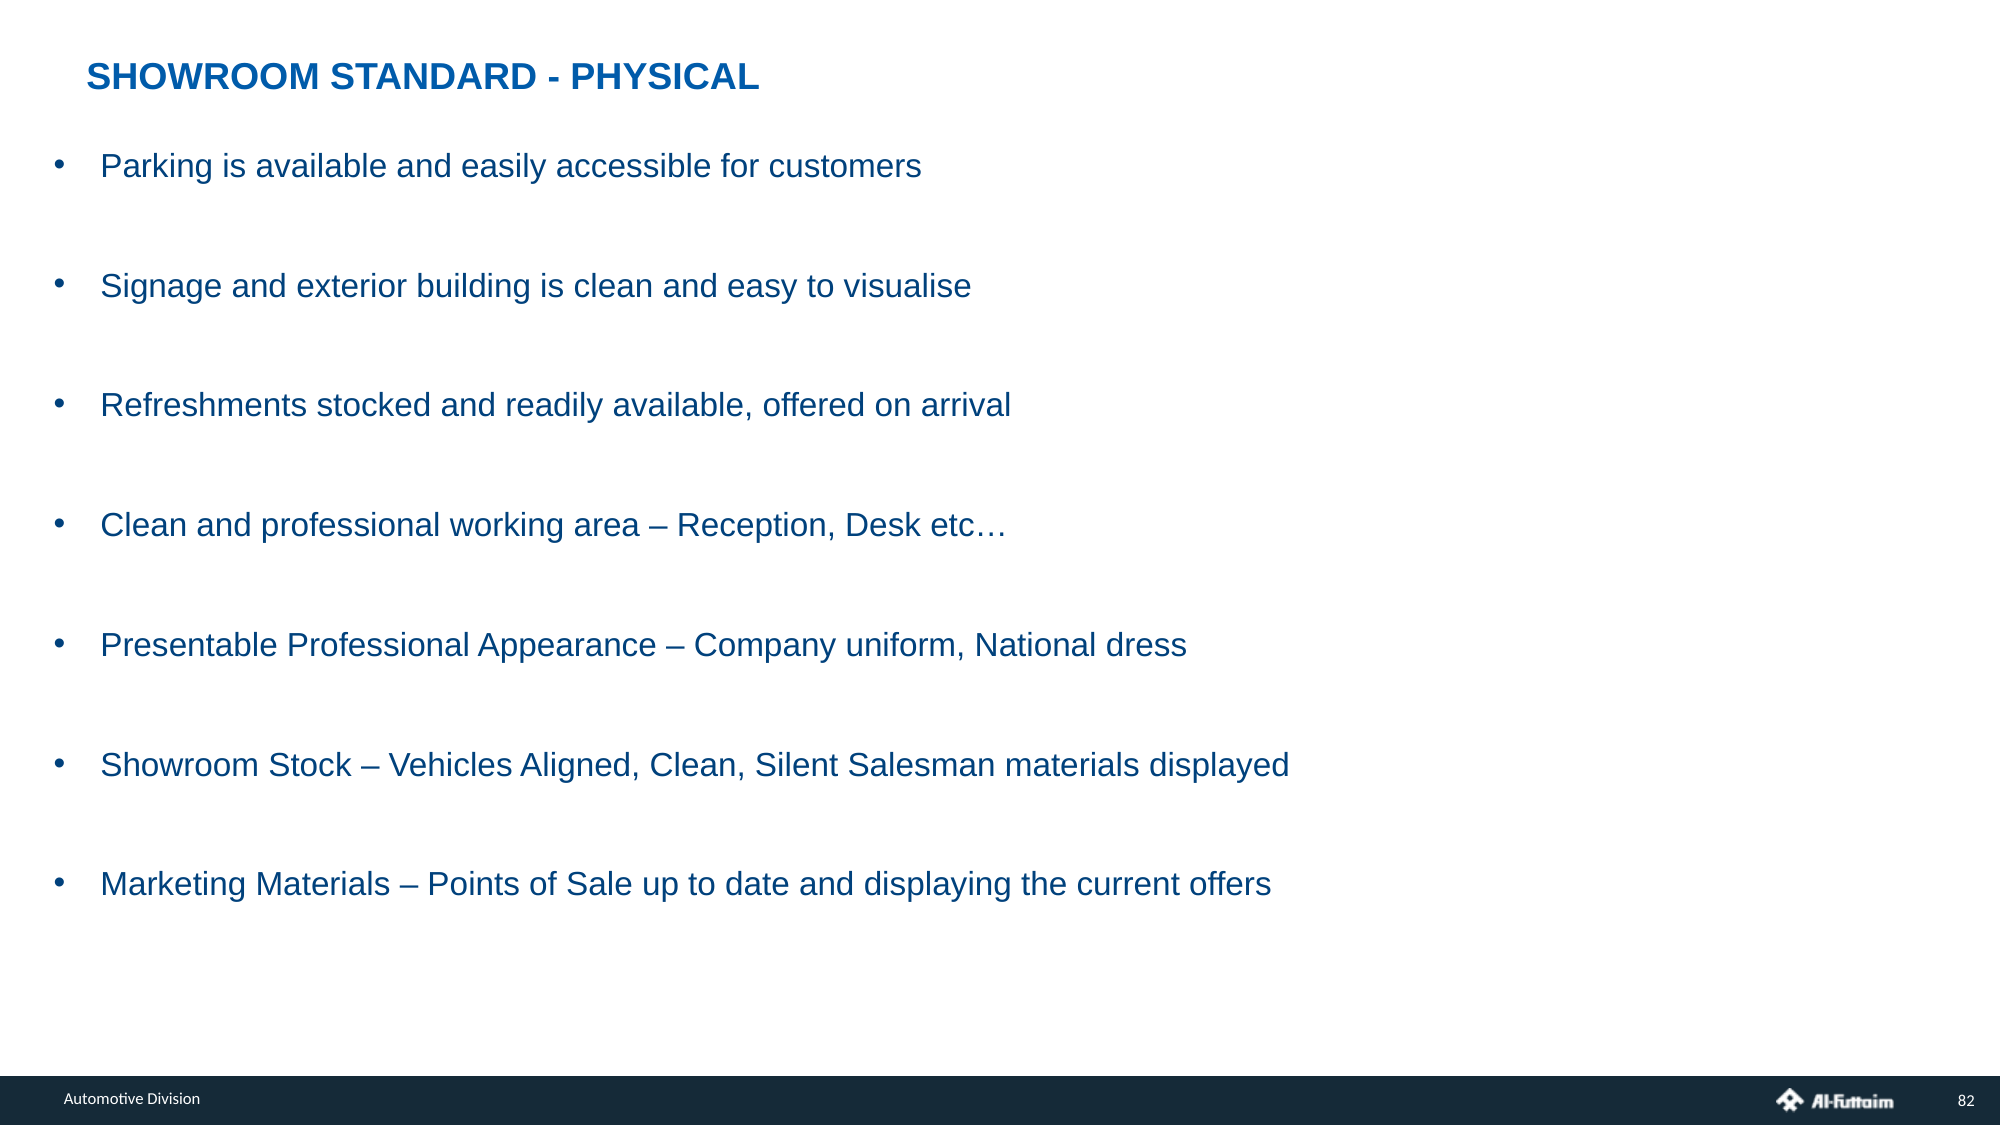

SHOWROOM STANDARD - PHYSICAL

Parking is available and easily accessible for customers
Signage and exterior building is clean and easy to visualise
Refreshments stocked and readily available, offered on arrival
Clean and professional working area – Reception, Desk etc…
Presentable Professional Appearance – Company uniform, National dress
Showroom Stock – Vehicles Aligned, Clean, Silent Salesman materials displayed
Marketing Materials – Points of Sale up to date and displaying the current offers